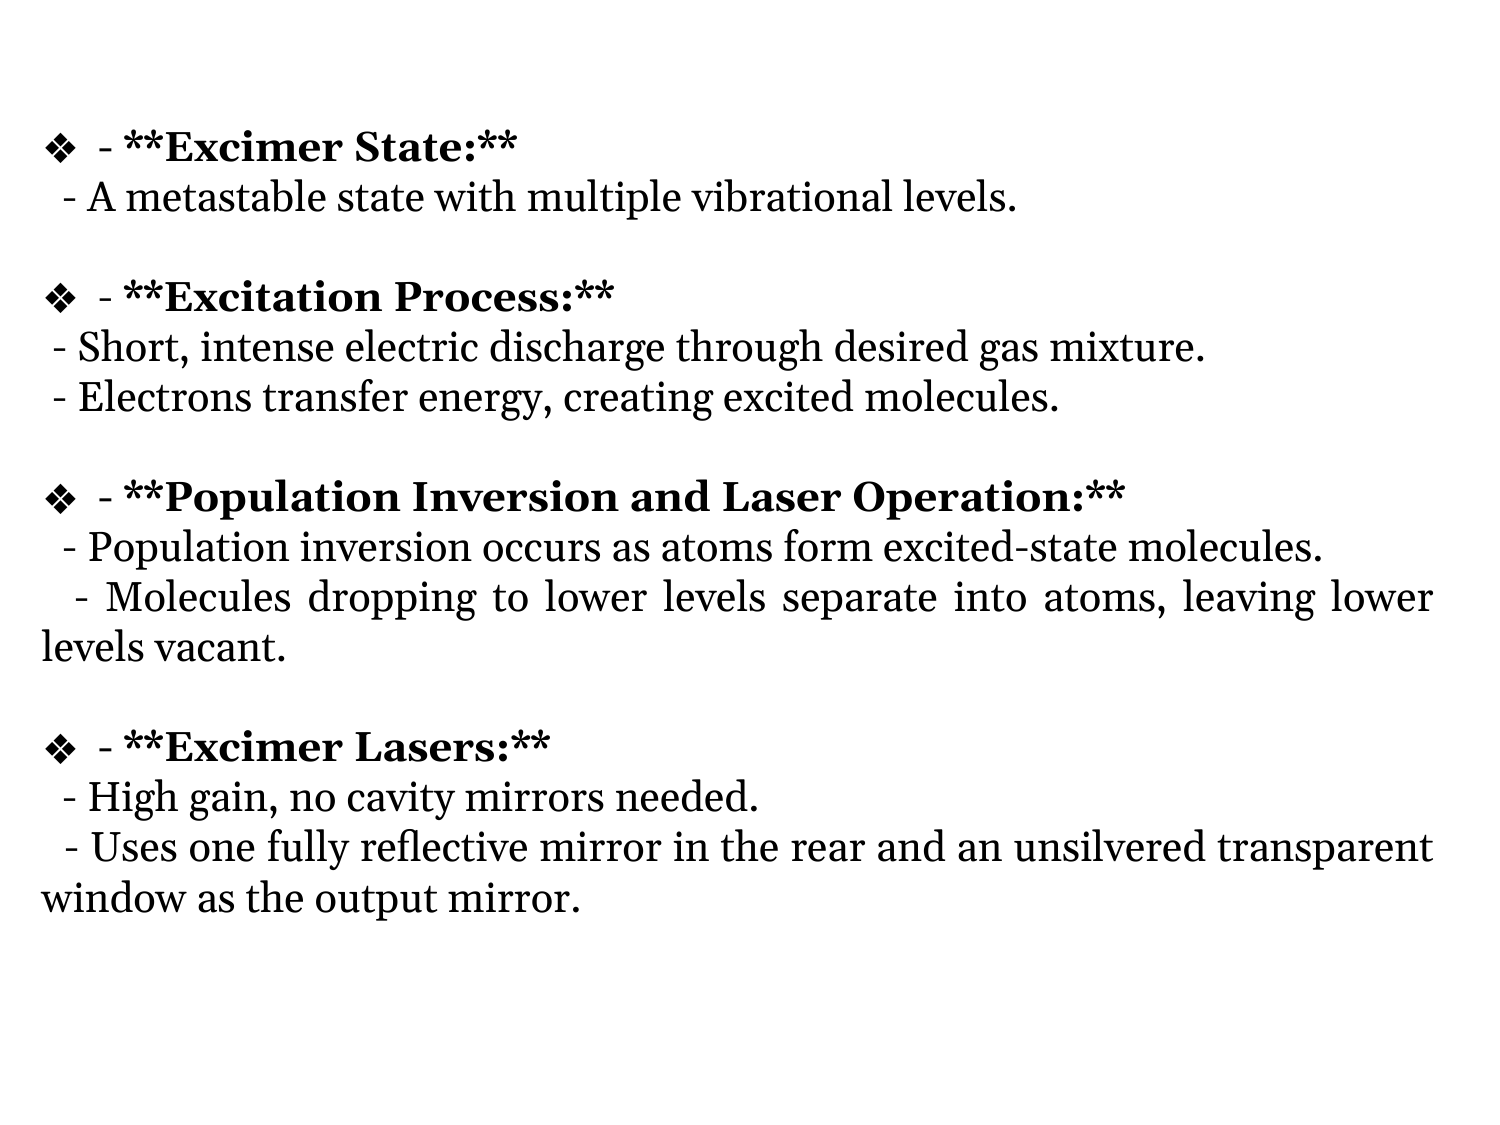

- **Excimer State:**
  - A metastable state with multiple vibrational levels.

- **Excitation Process:**
 - Short, intense electric discharge through desired gas mixture.
 - Electrons transfer energy, creating excited molecules.

- **Population Inversion and Laser Operation:**
  - Population inversion occurs as atoms form excited-state molecules.
  - Molecules dropping to lower levels separate into atoms, leaving lower levels vacant.

- **Excimer Lasers:**
  - High gain, no cavity mirrors needed.
  - Uses one fully reflective mirror in the rear and an unsilvered transparent window as the output mirror.